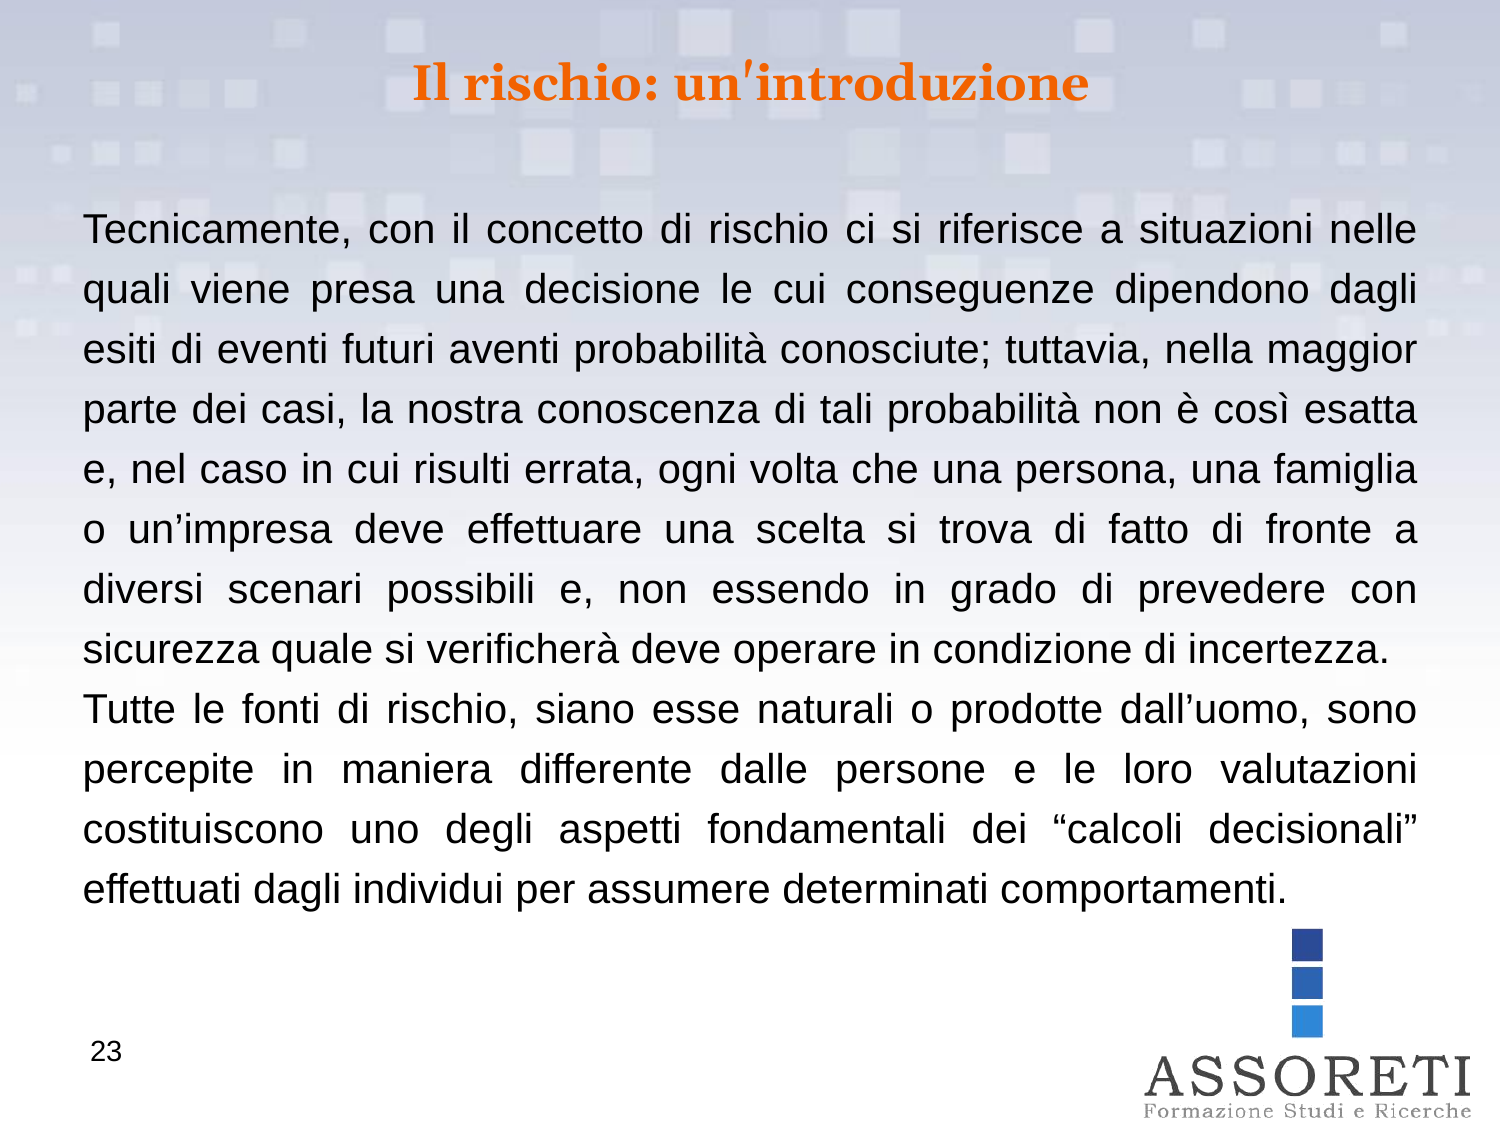

Il rischio: un'introduzione
Tecnicamente, con il concetto di rischio ci si riferisce a situazioni nelle quali viene presa una decisione le cui conseguenze dipendono dagli esiti di eventi futuri aventi probabilità conosciute; tuttavia, nella maggior parte dei casi, la nostra conoscenza di tali probabilità non è così esatta e, nel caso in cui risulti errata, ogni volta che una persona, una famiglia o un’impresa deve effettuare una scelta si trova di fatto di fronte a diversi scenari possibili e, non essendo in grado di prevedere con sicurezza quale si verificherà deve operare in condizione di incertezza.
Tutte le fonti di rischio, siano esse naturali o prodotte dall’uomo, sono percepite in maniera differente dalle persone e le loro valutazioni costituiscono uno degli aspetti fondamentali dei “calcoli decisionali” effettuati dagli individui per assumere determinati comportamenti.
23